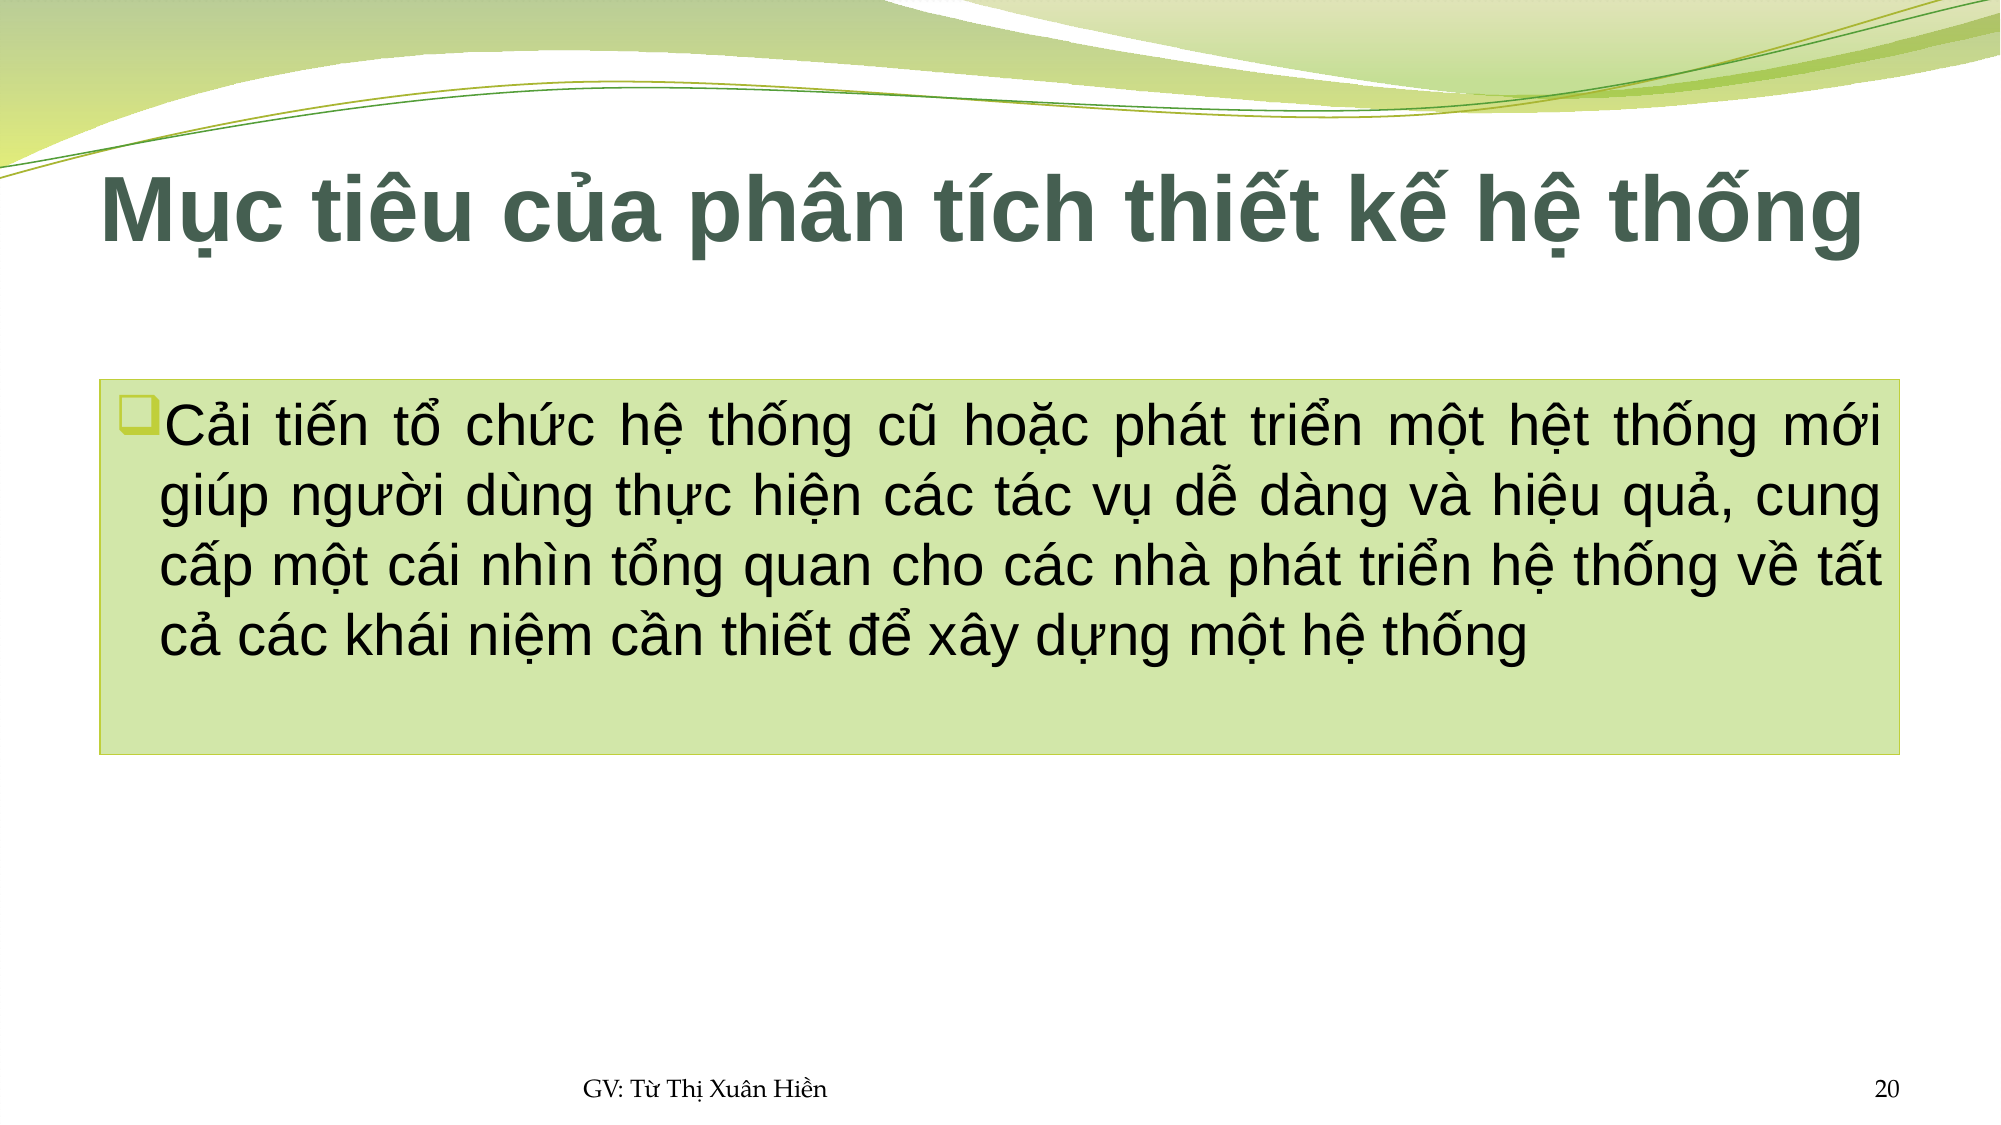

# Mục tiêu của phân tích thiết kế hệ thống
Cải tiến tổ chức hệ thống cũ hoặc phát triển một hệt thống mới giúp người dùng thực hiện các tác vụ dễ dàng và hiệu quả, cung cấp một cái nhìn tổng quan cho các nhà phát triển hệ thống về tất cả các khái niệm cần thiết để xây dựng một hệ thống

GV: Từ Thị Xuân Hiền
20